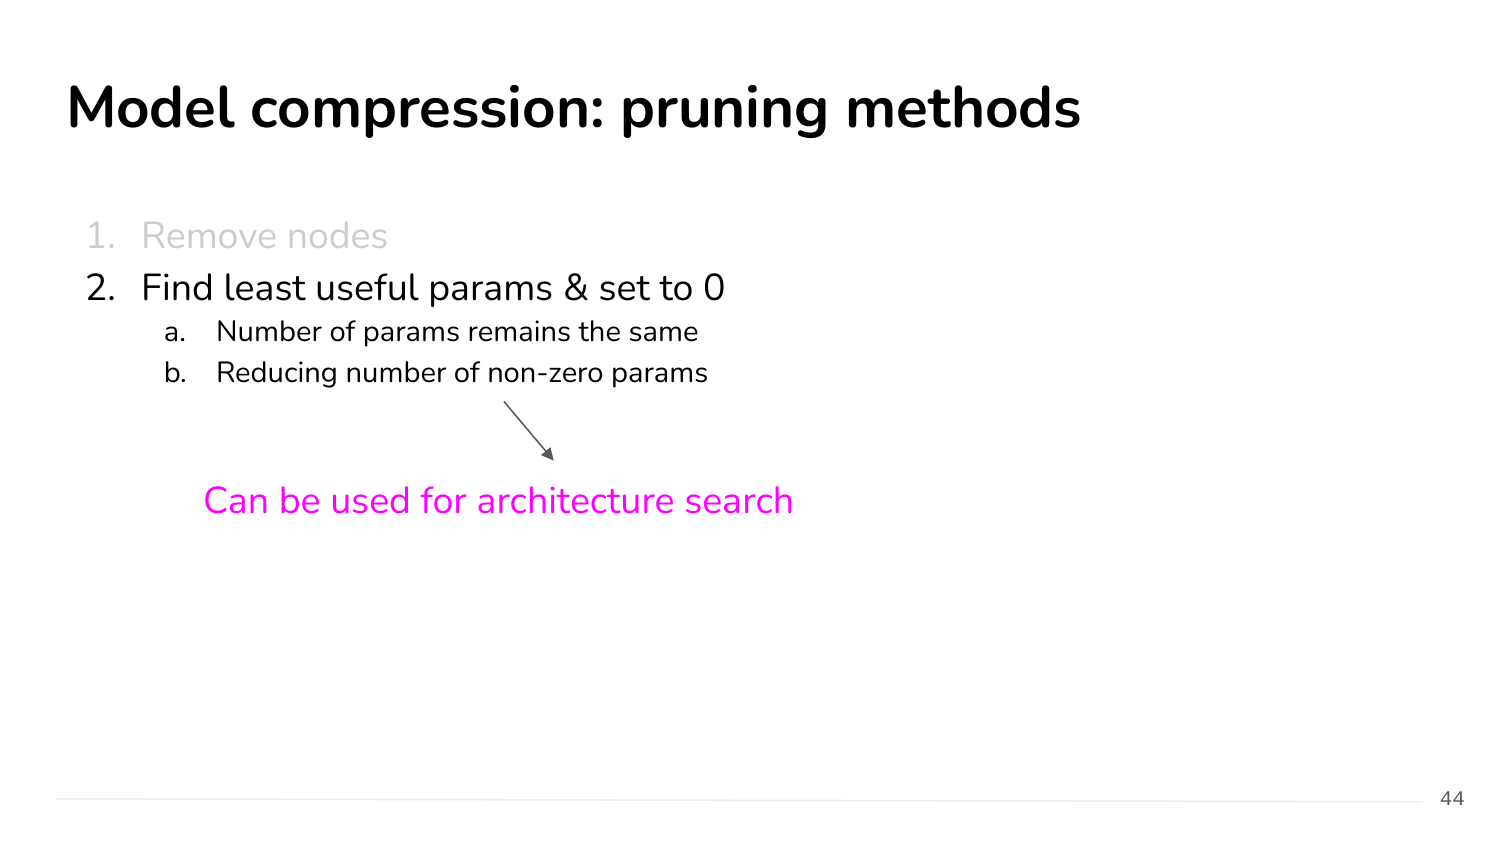

# Model compression: pruning methods
Remove nodes
Find least useful params & set to 0
Number of params remains the same
Reducing number of non-zero params
Can be used for architecture search
44